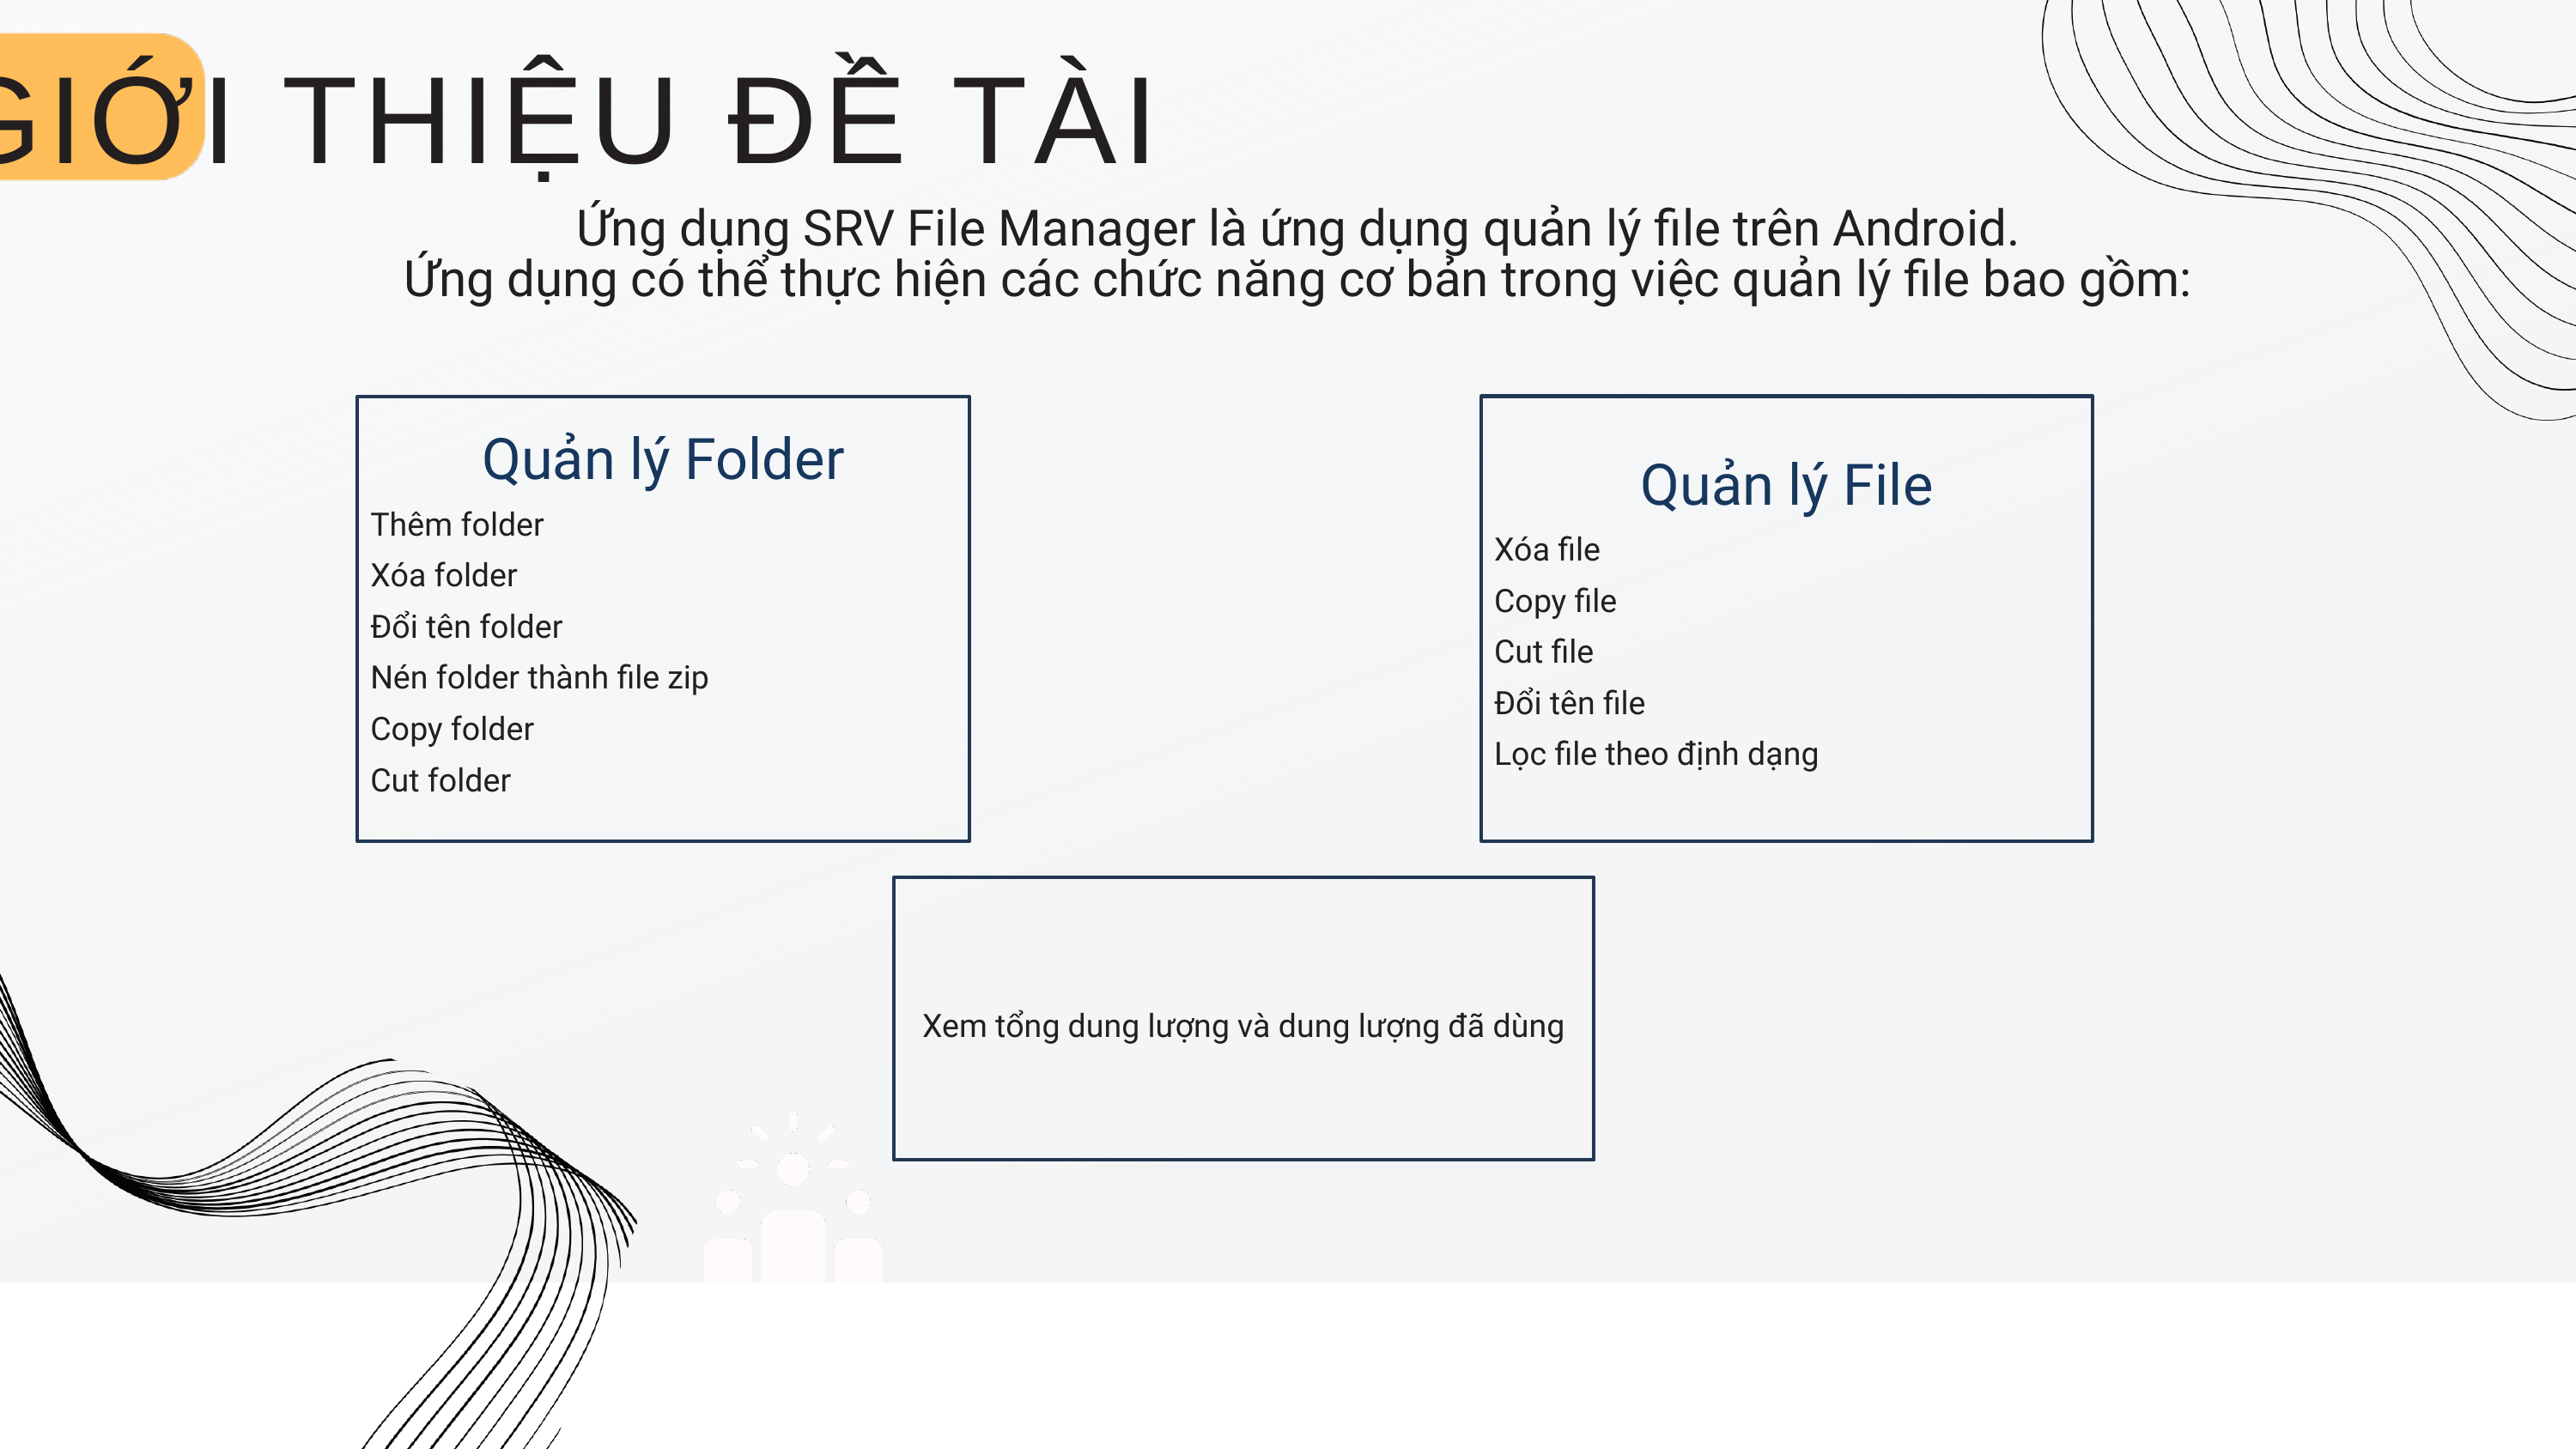

GIỚI THIỆU ĐỀ TÀI

Ứng dụng SRV File Manager là ứng dụng quản lý file trên Android.
Ứng dụng có thể thực hiện các chức năng cơ bản trong việc quản lý file bao gồm:

Quản lý File
Xóa file
Copy file
Cut file
Đổi tên file
Lọc file theo định dạng
Quản lý Folder
Thêm folder
Xóa folder
Đổi tên folder
Nén folder thành file zip
Copy folder
Cut folder
Xem tổng dung lượng và dung lượng đã dùng